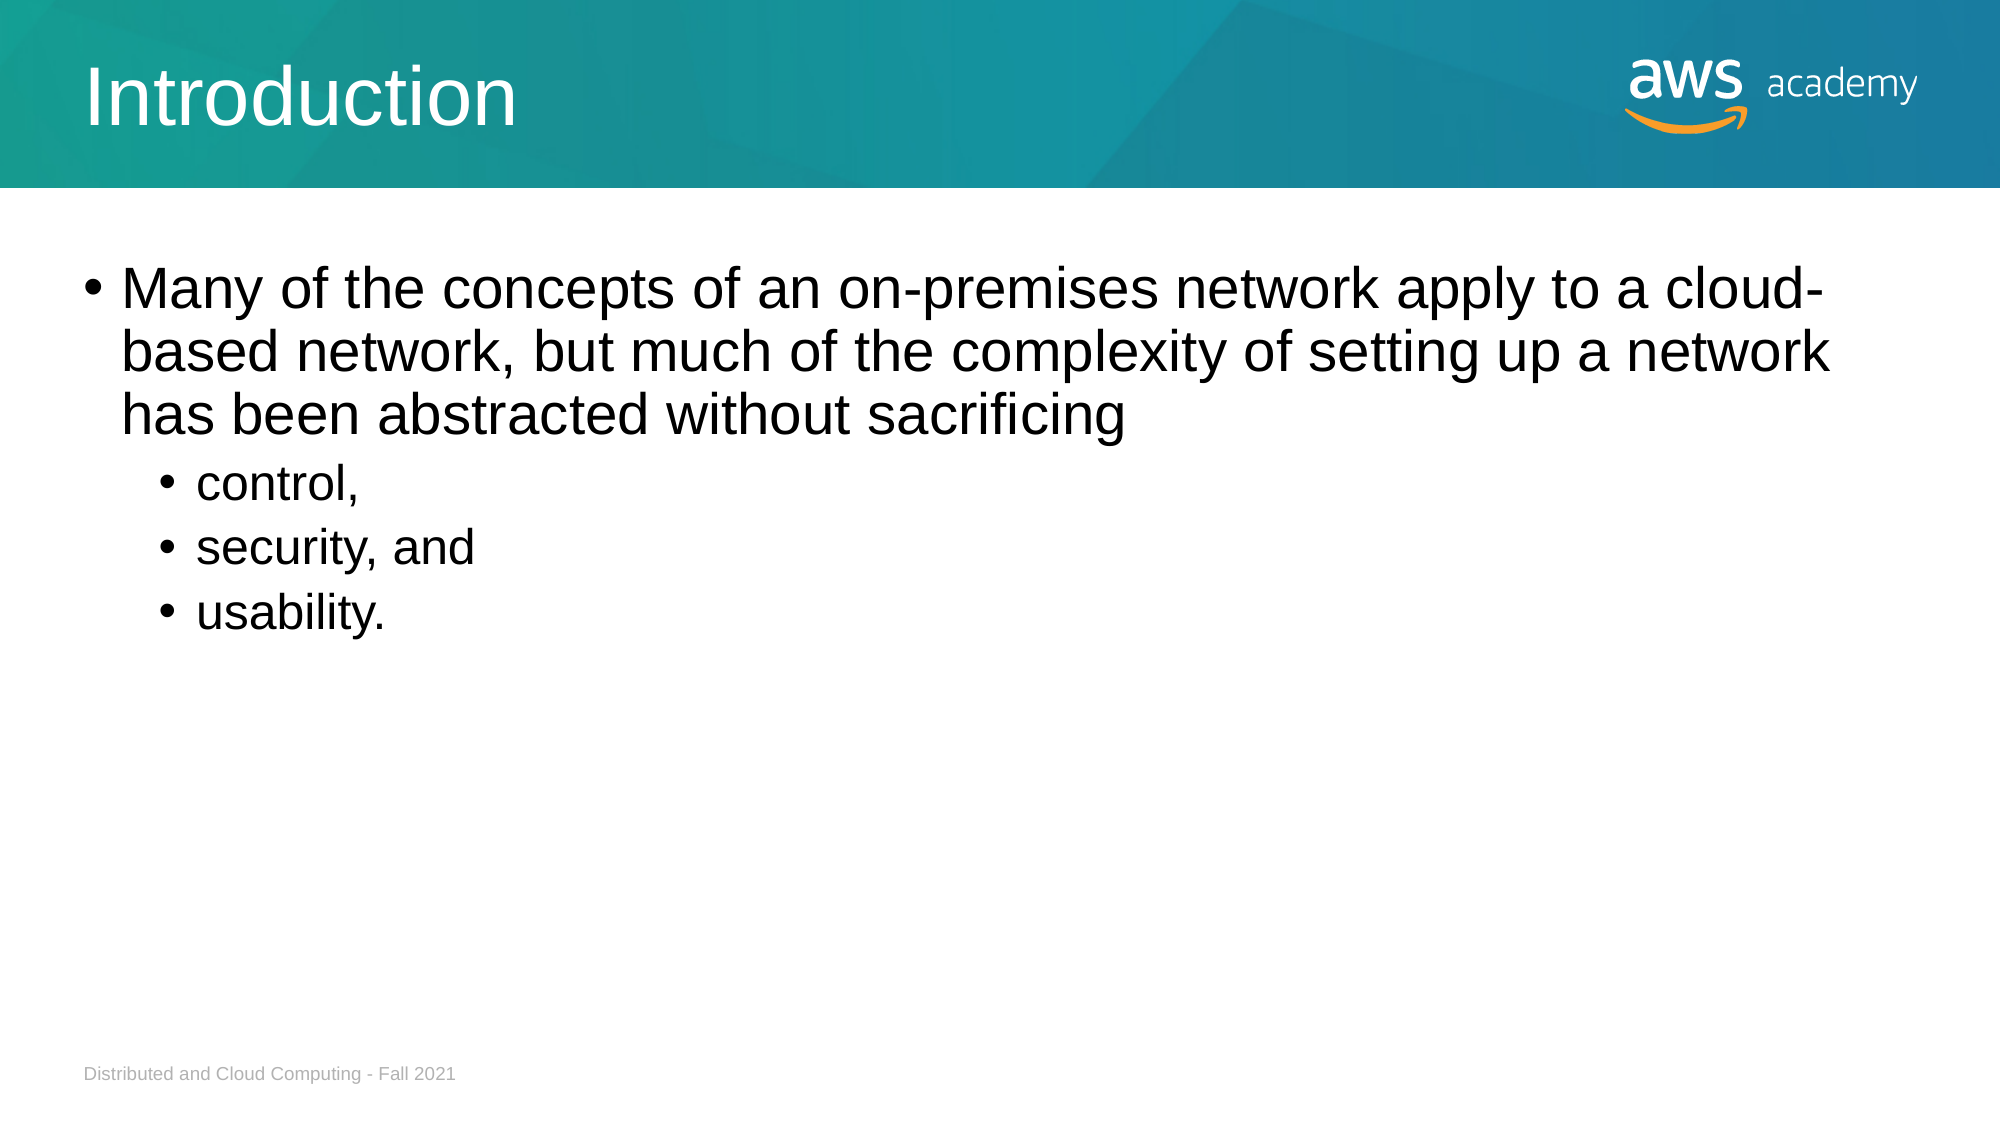

# Introduction
Many of the concepts of an on-premises network apply to a cloud-based network, but much of the complexity of setting up a network has been abstracted without sacrificing
control,
security, and
usability.
Distributed and Cloud Computing - Fall 2021